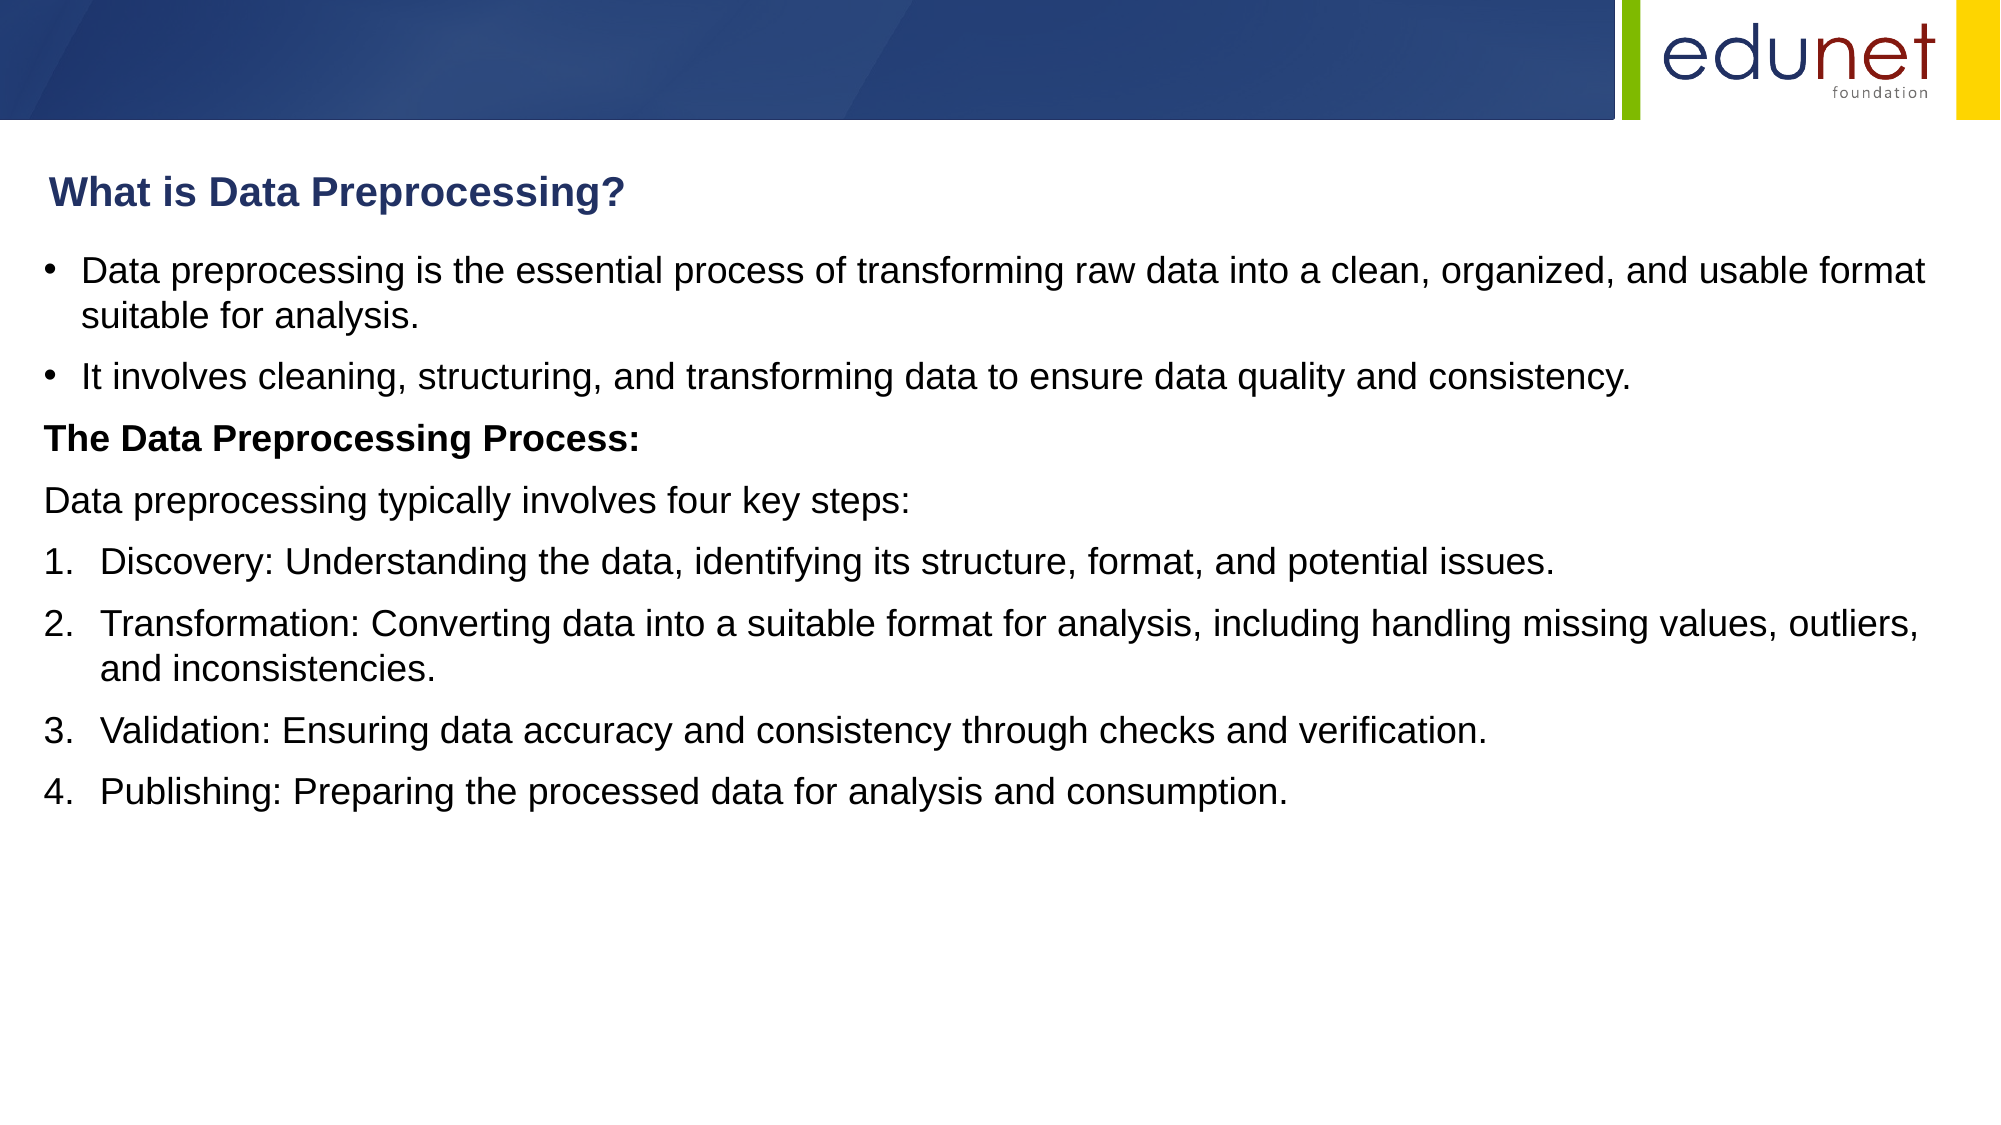

What is Data Preprocessing?
Data preprocessing is the essential process of transforming raw data into a clean, organized, and usable format suitable for analysis.
It involves cleaning, structuring, and transforming data to ensure data quality and consistency.
The Data Preprocessing Process:
Data preprocessing typically involves four key steps:
Discovery: Understanding the data, identifying its structure, format, and potential issues.
Transformation: Converting data into a suitable format for analysis, including handling missing values, outliers, and inconsistencies.
Validation: Ensuring data accuracy and consistency through checks and verification.
Publishing: Preparing the processed data for analysis and consumption.